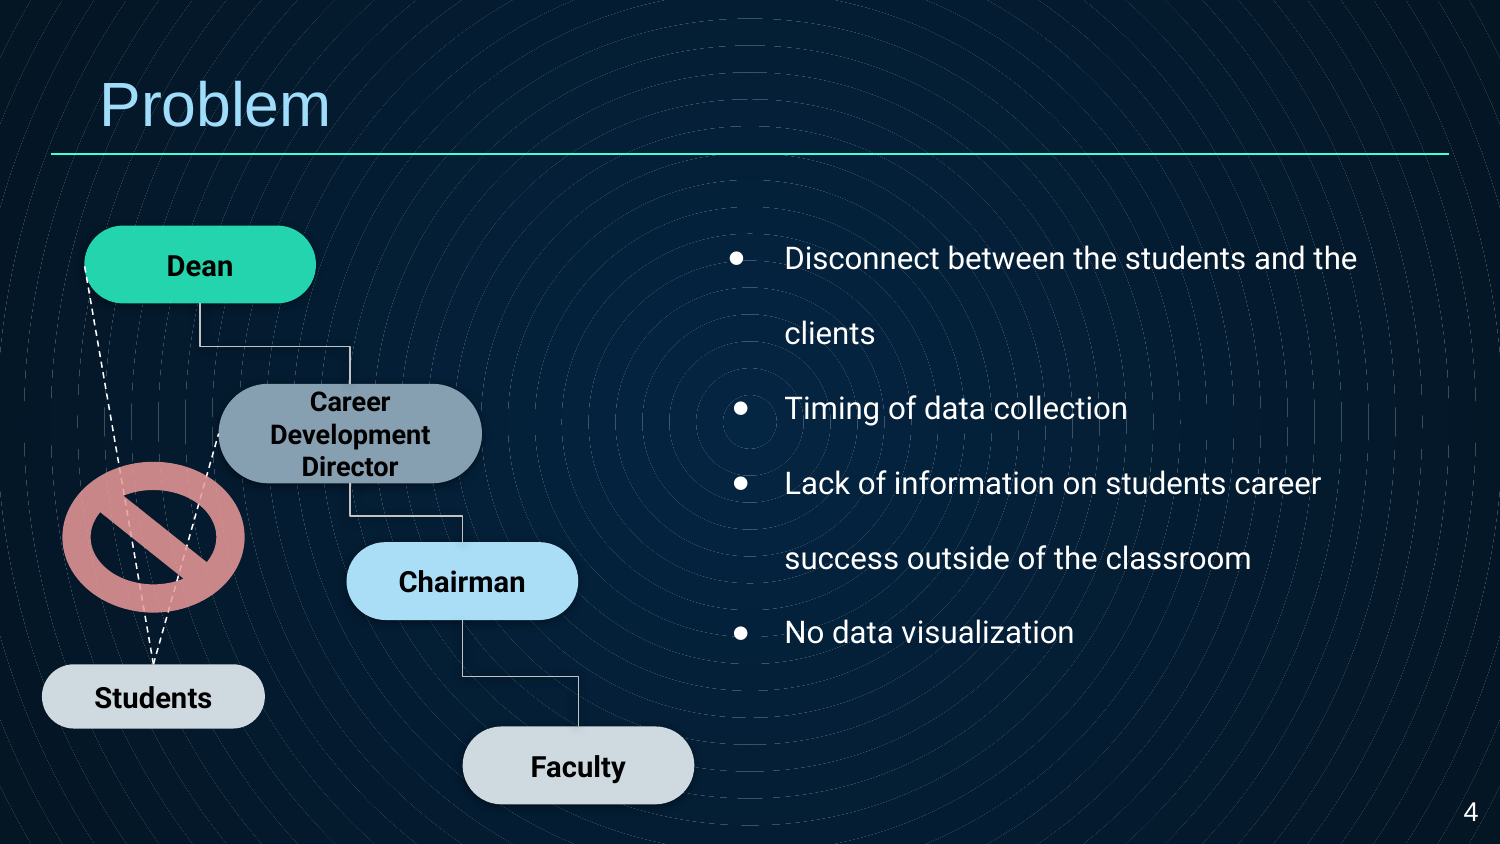

# Problem
Disconnect between the students and the clients
Timing of data collection
Lack of information on students career success outside of the classroom
No data visualization
Dean
Career Development Director
Chairman
Faculty

Students
4